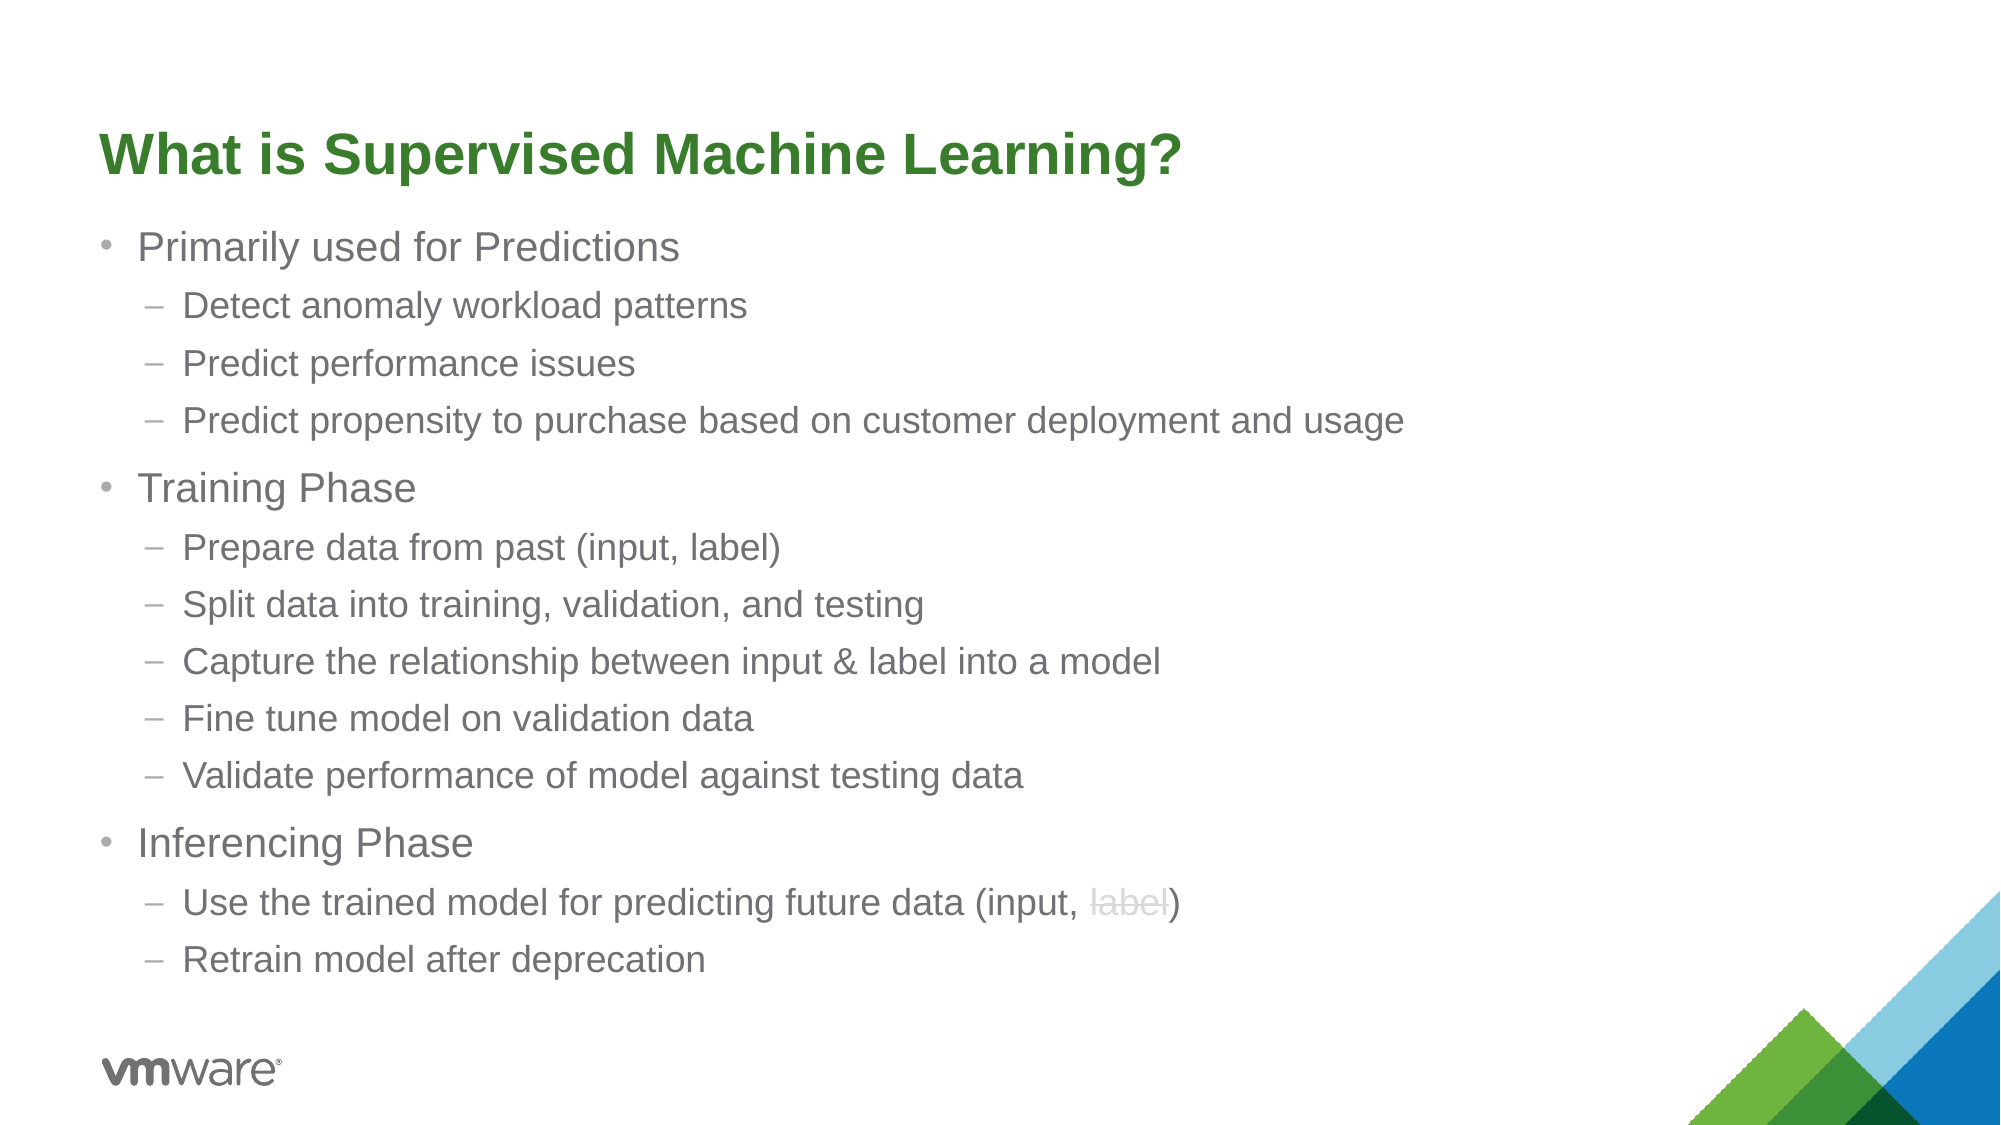

# What is Supervised Machine Learning?
Primarily used for Predictions
Detect anomaly workload patterns
Predict performance issues
Predict propensity to purchase based on customer deployment and usage
Training Phase
Prepare data from past (input, label)
Split data into training, validation, and testing
Capture the relationship between input & label into a model
Fine tune model on validation data
Validate performance of model against testing data
Inferencing Phase
Use the trained model for predicting future data (input, label)
Retrain model after deprecation